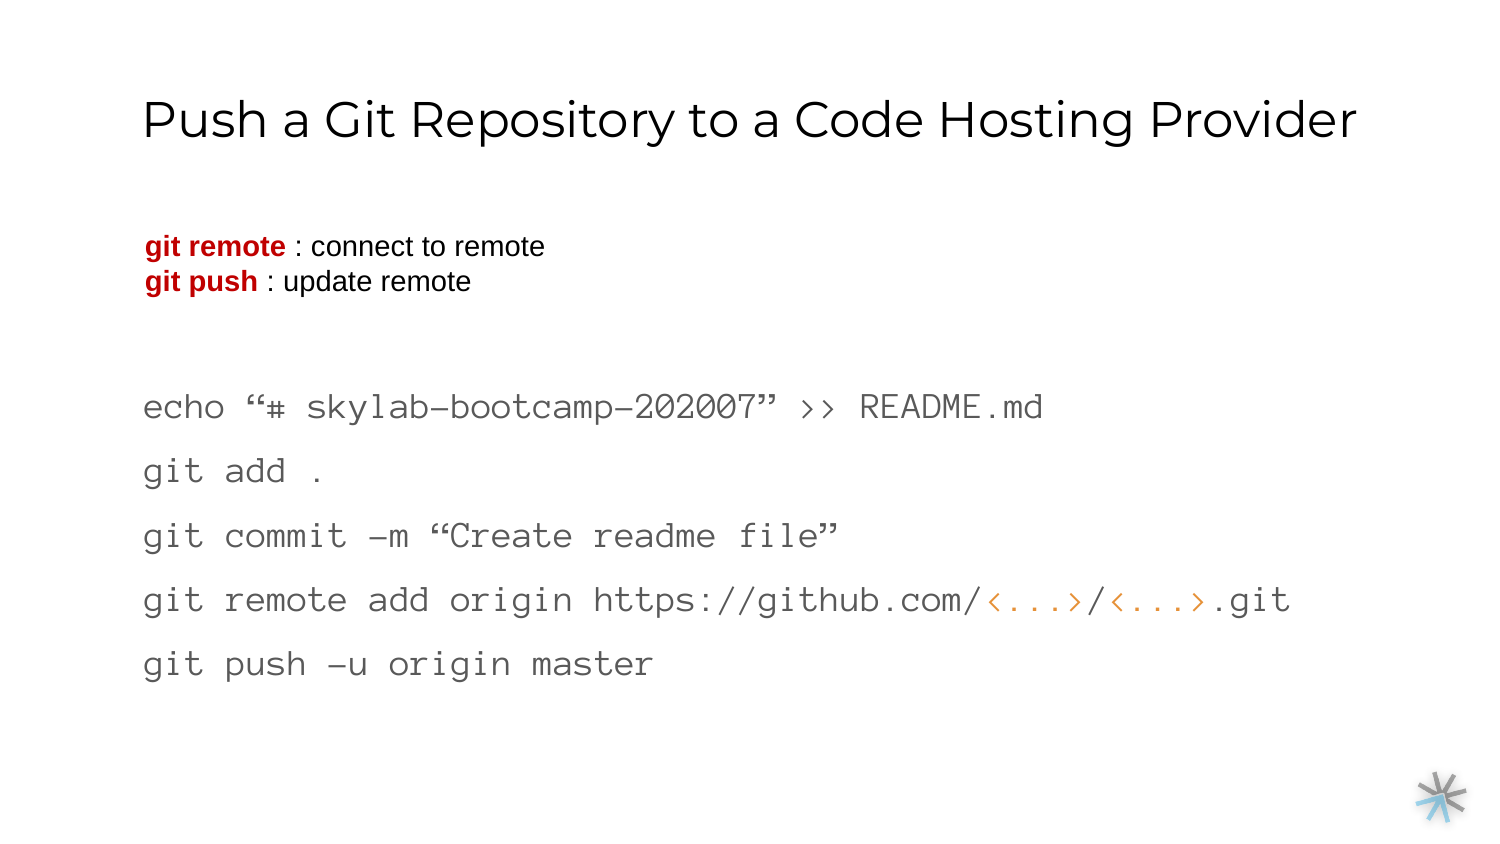

# Push a Git Repository to a Code Hosting Provider
git remote : connect to remote
git push : update remote
echo “# skylab-bootcamp-202007” >> README.md
git add .
git commit -m “Create readme file”
git remote add origin https://github.com/<...>/<...>.git
git push -u origin master